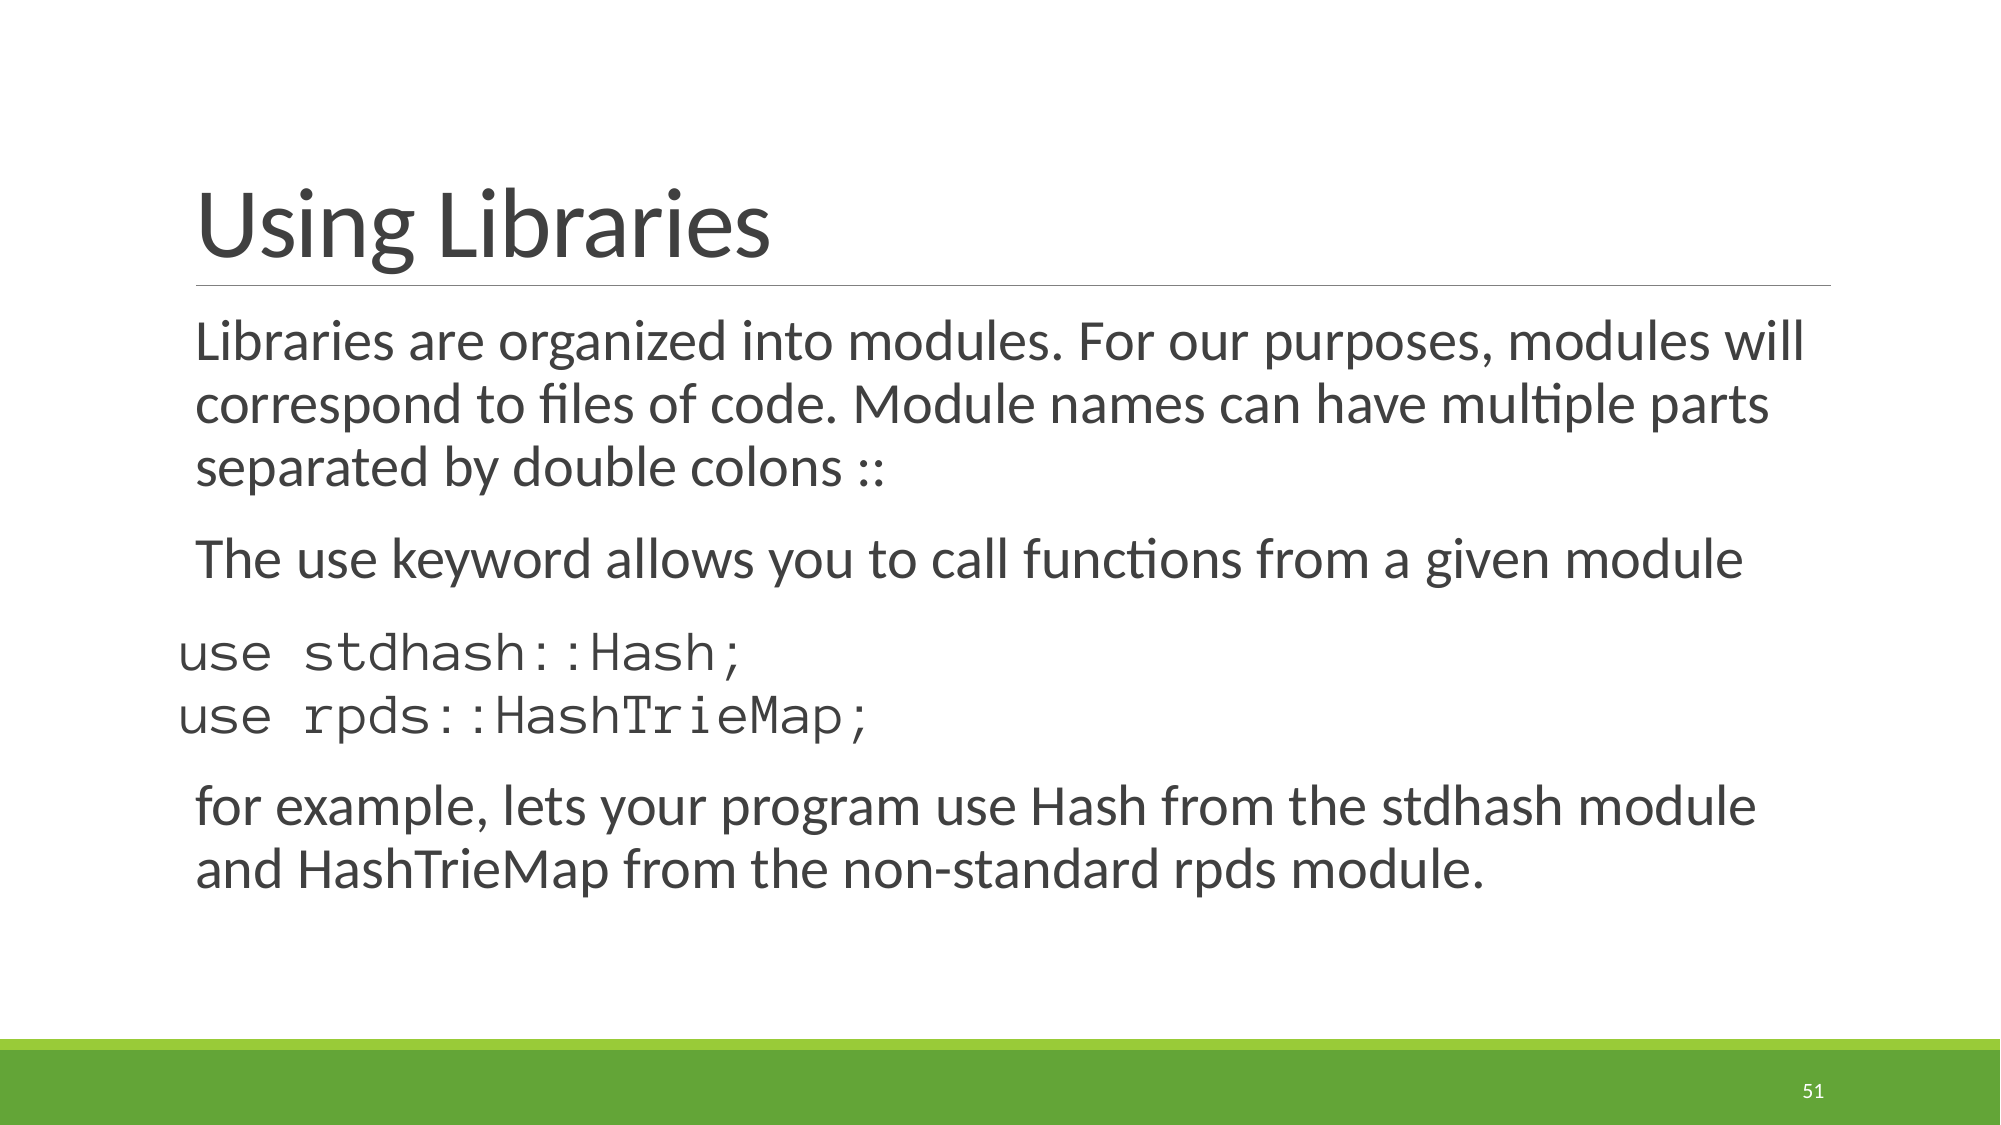

# Using Libraries
Libraries are organized into modules. For our purposes, modules will correspond to files of code. Module names can have multiple parts separated by double colons ::
The use keyword allows you to call functions from a given module
use stdhash::Hash;
use rpds::HashTrieMap;
for example, lets your program use Hash from the stdhash module and HashTrieMap from the non-standard rpds module.
51